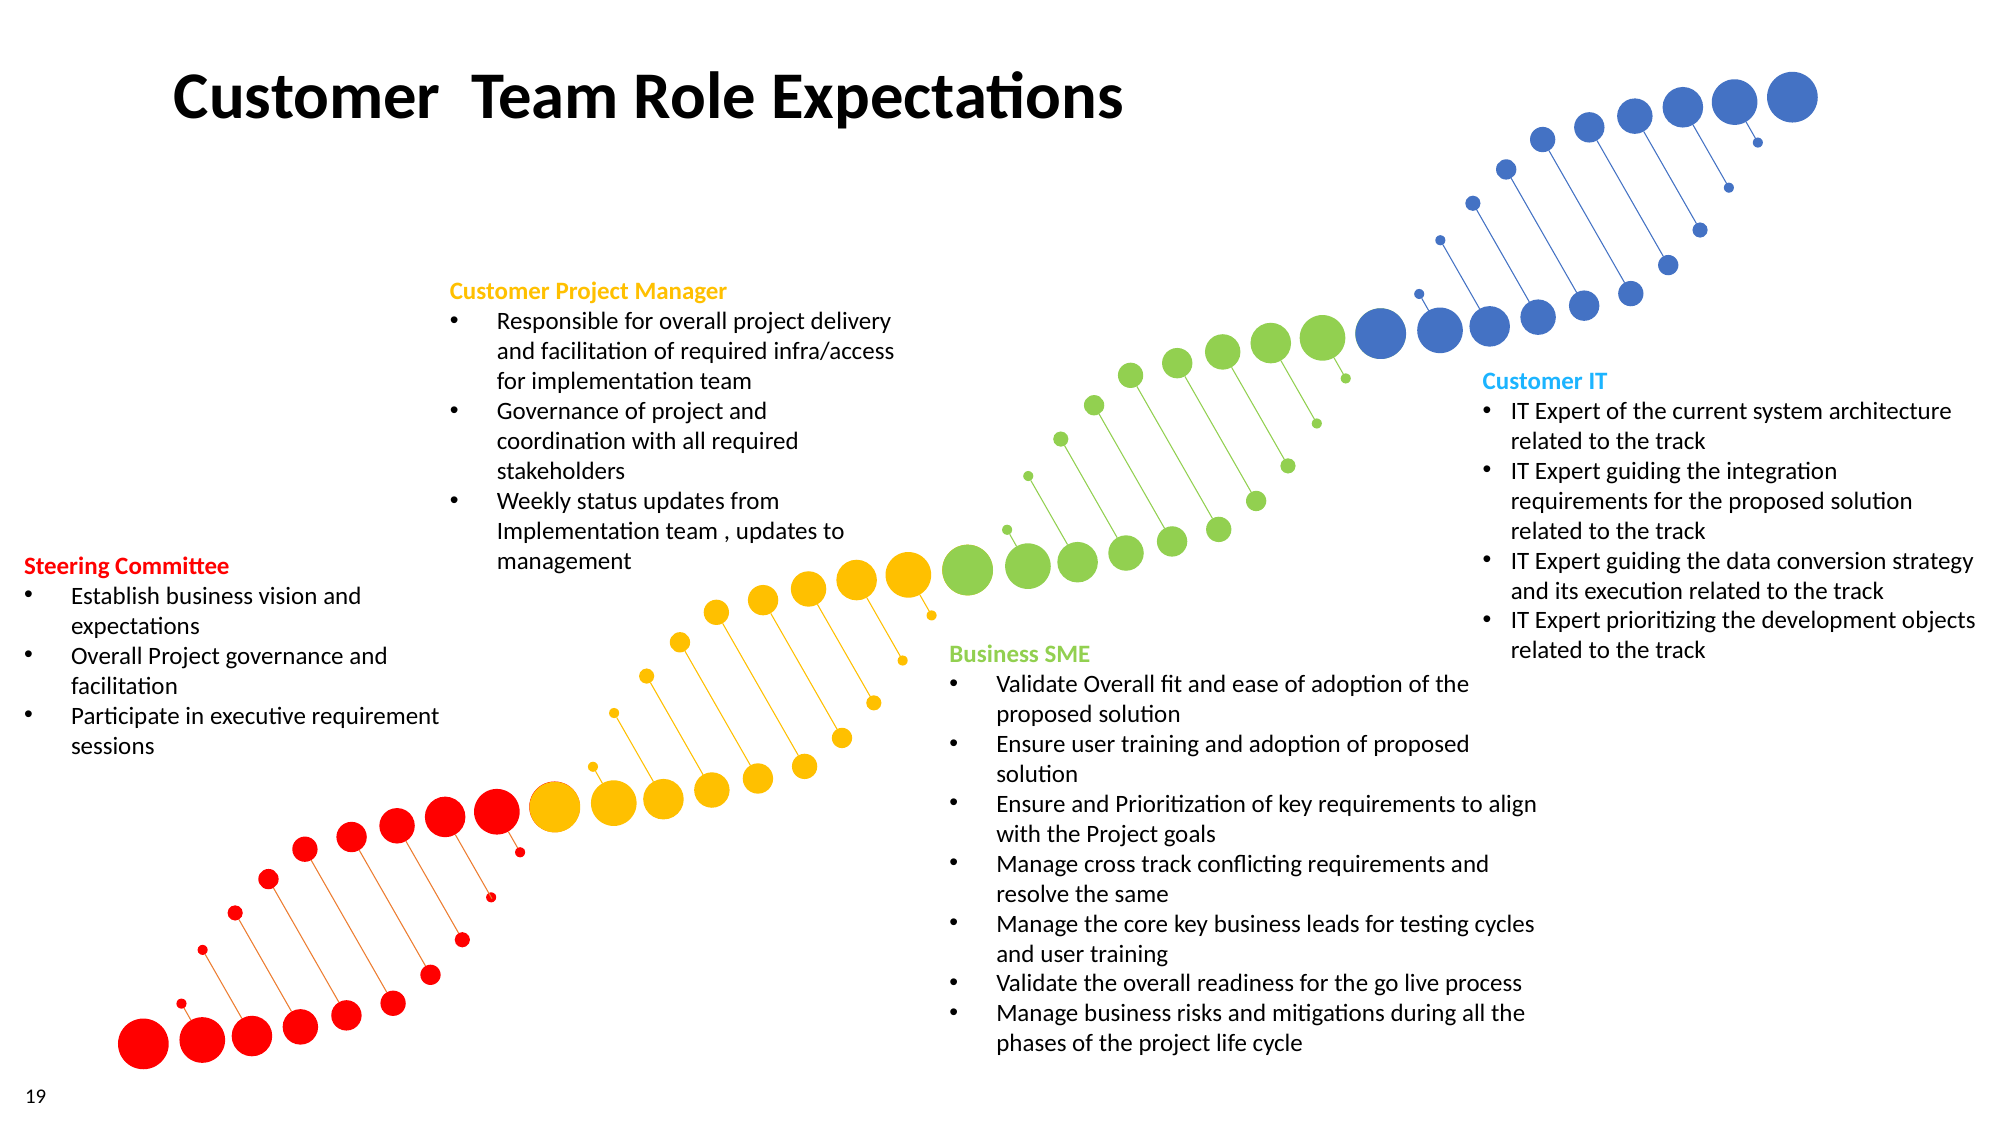

# Customer  Team Role Expectations

Customer Project Manager
Responsible for overall project delivery and facilitation of required infra/access for implementation team
Governance of project and coordination with all required stakeholders
Weekly status updates from Implementation team , updates to management

Customer IT
IT Expert of the current system architecture related to the track
IT Expert guiding the integration requirements for the proposed solution related to the track
IT Expert guiding the data conversion strategy and its execution related to the track
IT Expert prioritizing the development objects related to the track

Steering Committee
Establish business vision and expectations
Overall Project governance and facilitation
Participate in executive requirement sessions

Business SME
Validate Overall fit and ease of adoption of the proposed solution
Ensure user training and adoption of proposed solution
Ensure and Prioritization of key requirements to align with the Project goals
Manage cross track conflicting requirements and resolve the same
Manage the core key business leads for testing cycles and user training
Validate the overall readiness for the go live process
Manage business risks and mitigations during all the phases of the project life cycle

19